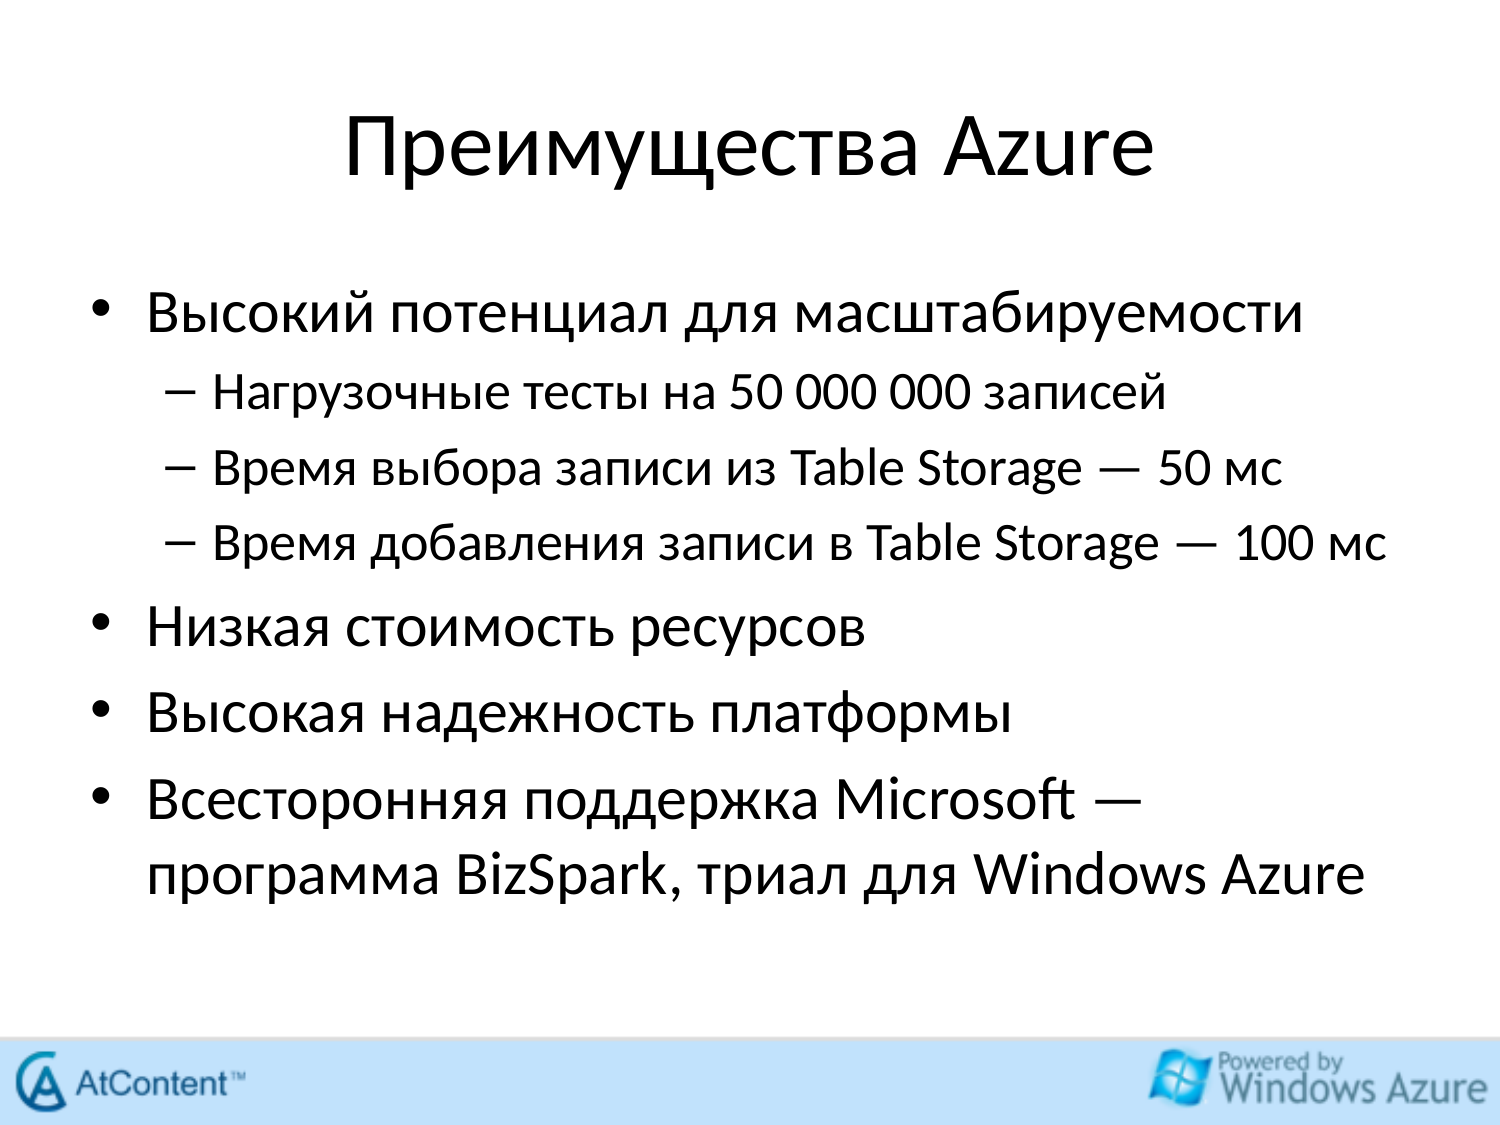

# Преимущества Azure
Высокий потенциал для масштабируемости
Нагрузочные тесты на 50 000 000 записей
Время выбора записи из Table Storage — 50 мс
Время добавления записи в Table Storage — 100 мс
Низкая стоимость ресурсов
Высокая надежность платформы
Всесторонняя поддержка Microsoft — программа BizSpark, триал для Windows Azure